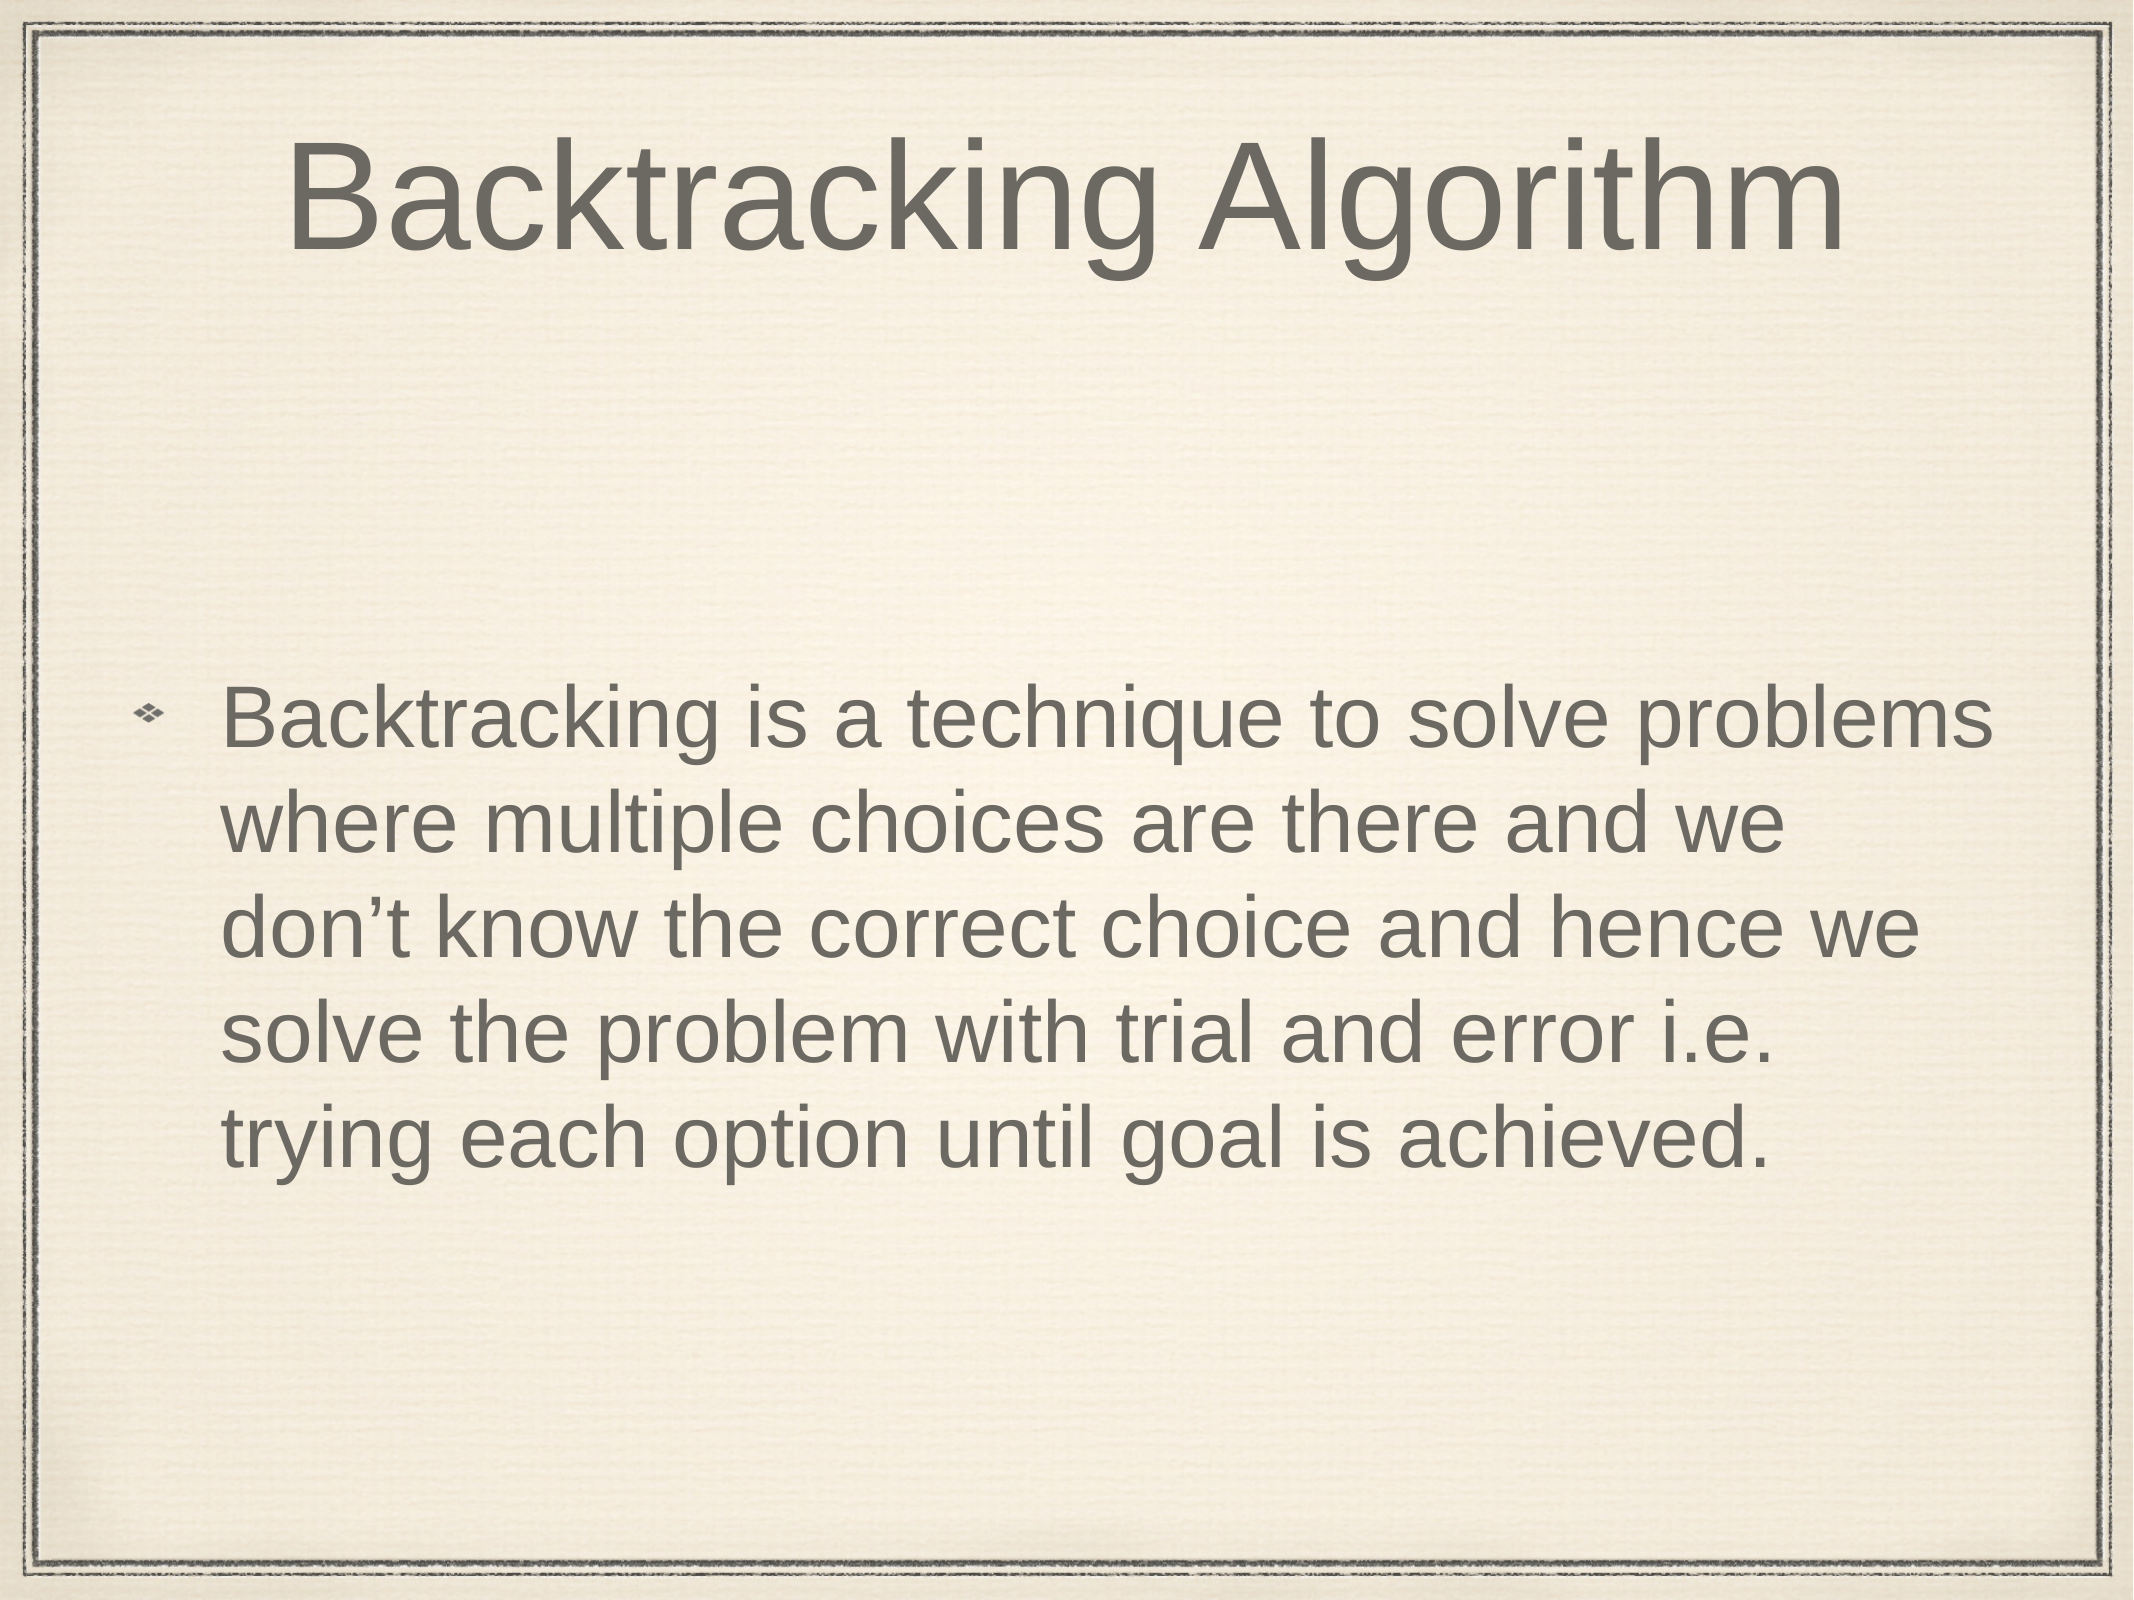

# Backtracking Algorithm
Backtracking is a technique to solve problems where multiple choices are there and we don’t know the correct choice and hence we solve the problem with trial and error i.e. trying each option until goal is achieved.